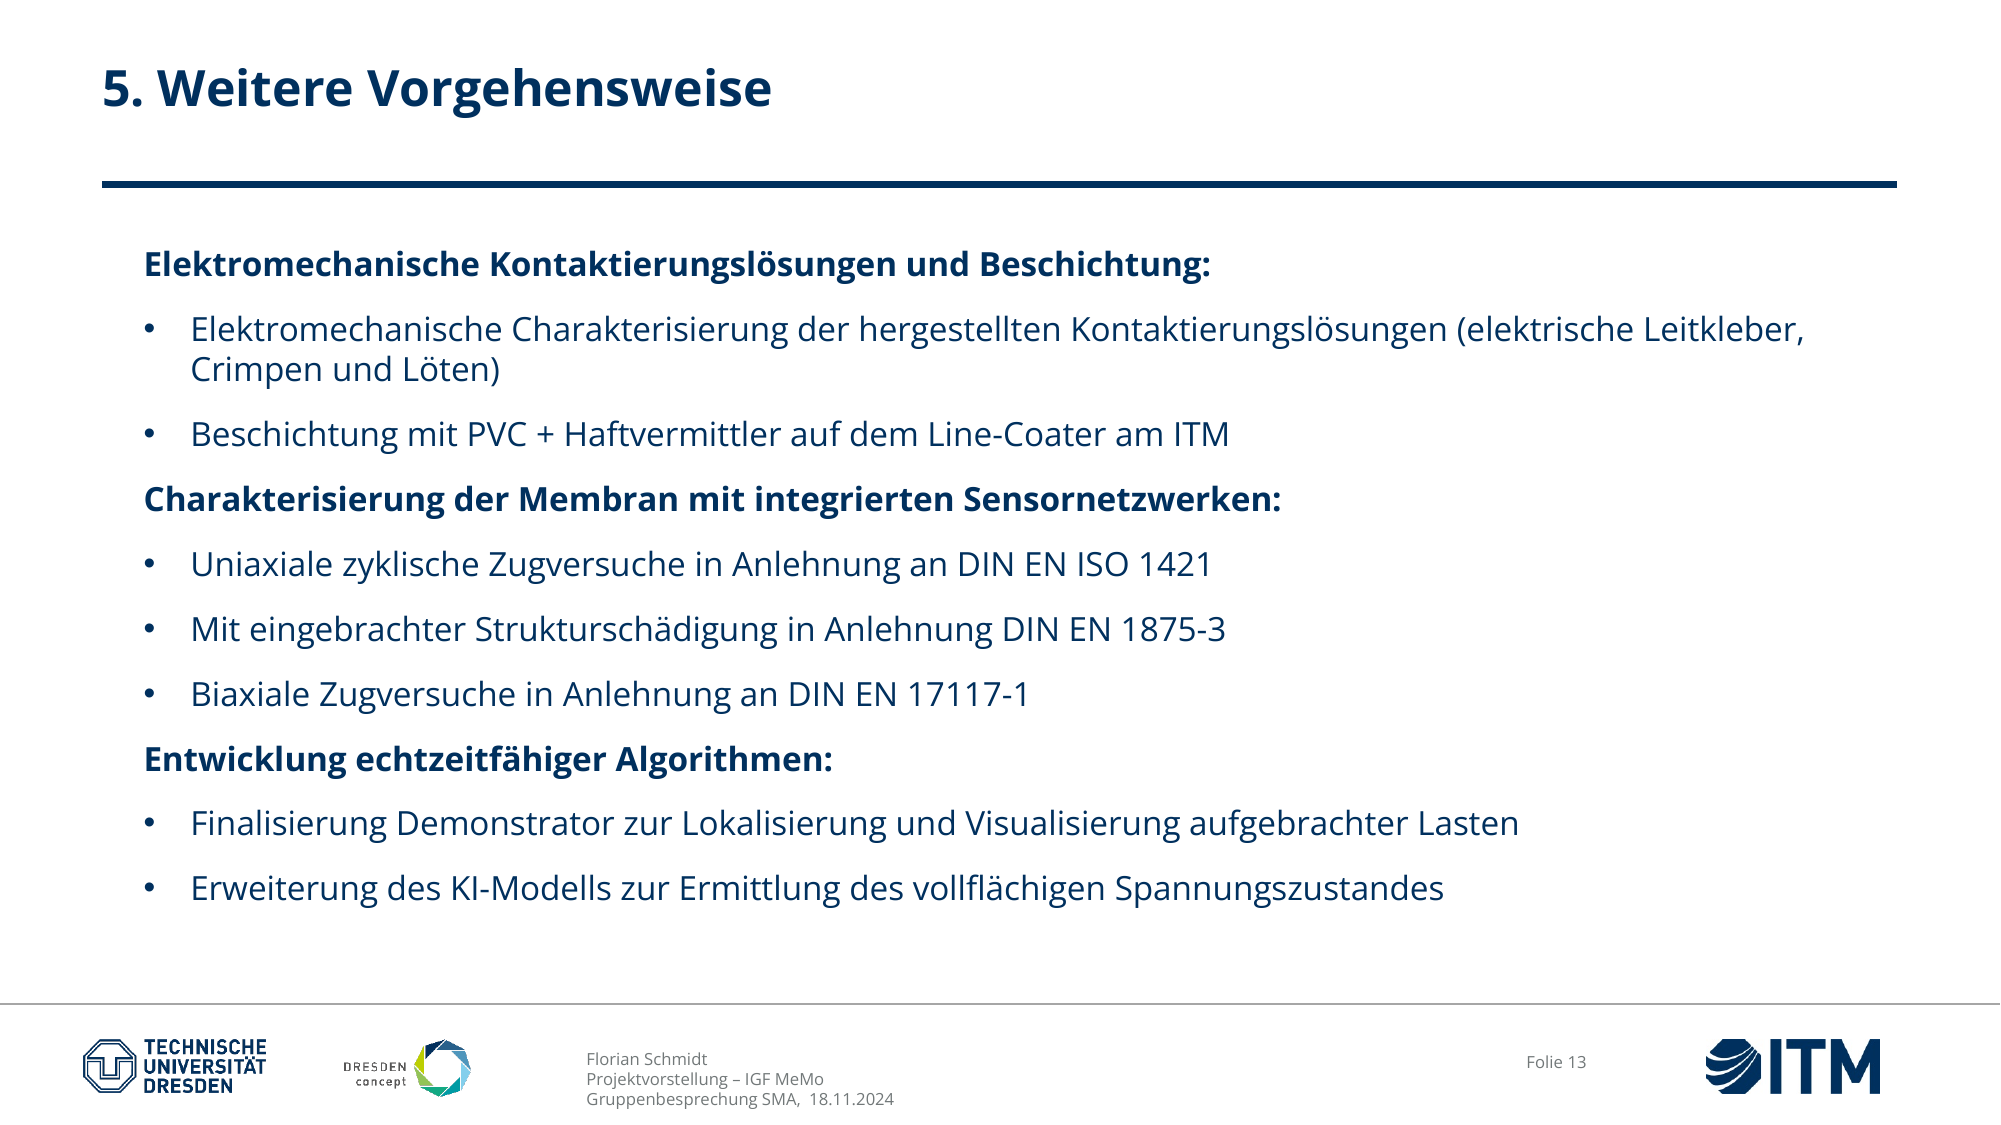

# 5. Weitere Vorgehensweise
Elektromechanische Kontaktierungslösungen und Beschichtung:
Elektromechanische Charakterisierung der hergestellten Kontaktierungslösungen (elektrische Leitkleber, Crimpen und Löten)
Beschichtung mit PVC + Haftvermittler auf dem Line-Coater am ITM
Charakterisierung der Membran mit integrierten Sensornetzwerken:
Uniaxiale zyklische Zugversuche in Anlehnung an DIN EN ISO 1421
Mit eingebrachter Strukturschädigung in Anlehnung DIN EN 1875-3
Biaxiale Zugversuche in Anlehnung an DIN EN 17117-1
Entwicklung echtzeitfähiger Algorithmen:
Finalisierung Demonstrator zur Lokalisierung und Visualisierung aufgebrachter Lasten
Erweiterung des KI-Modells zur Ermittlung des vollflächigen Spannungszustandes